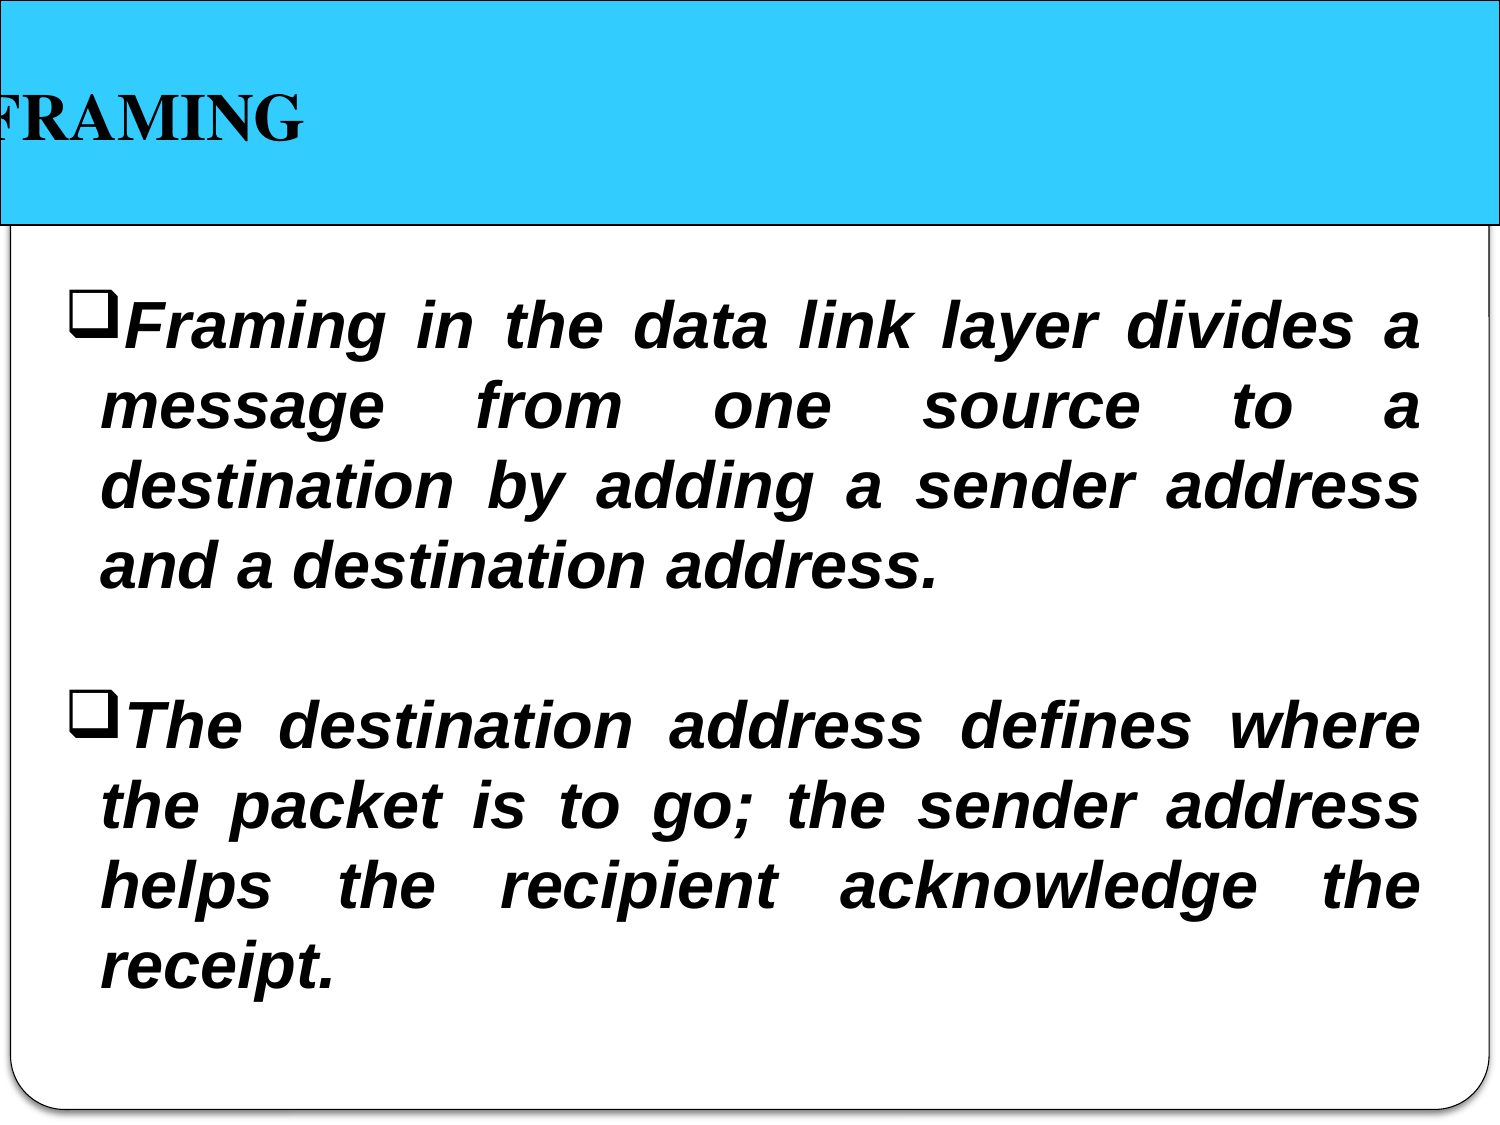

FRAMING

Framing in the data link layer divides a message from one source to a destination by adding a sender address and a destination address.

The destination address defines where the packet is to go; the sender address helps the recipient acknowledge the receipt.

10.43